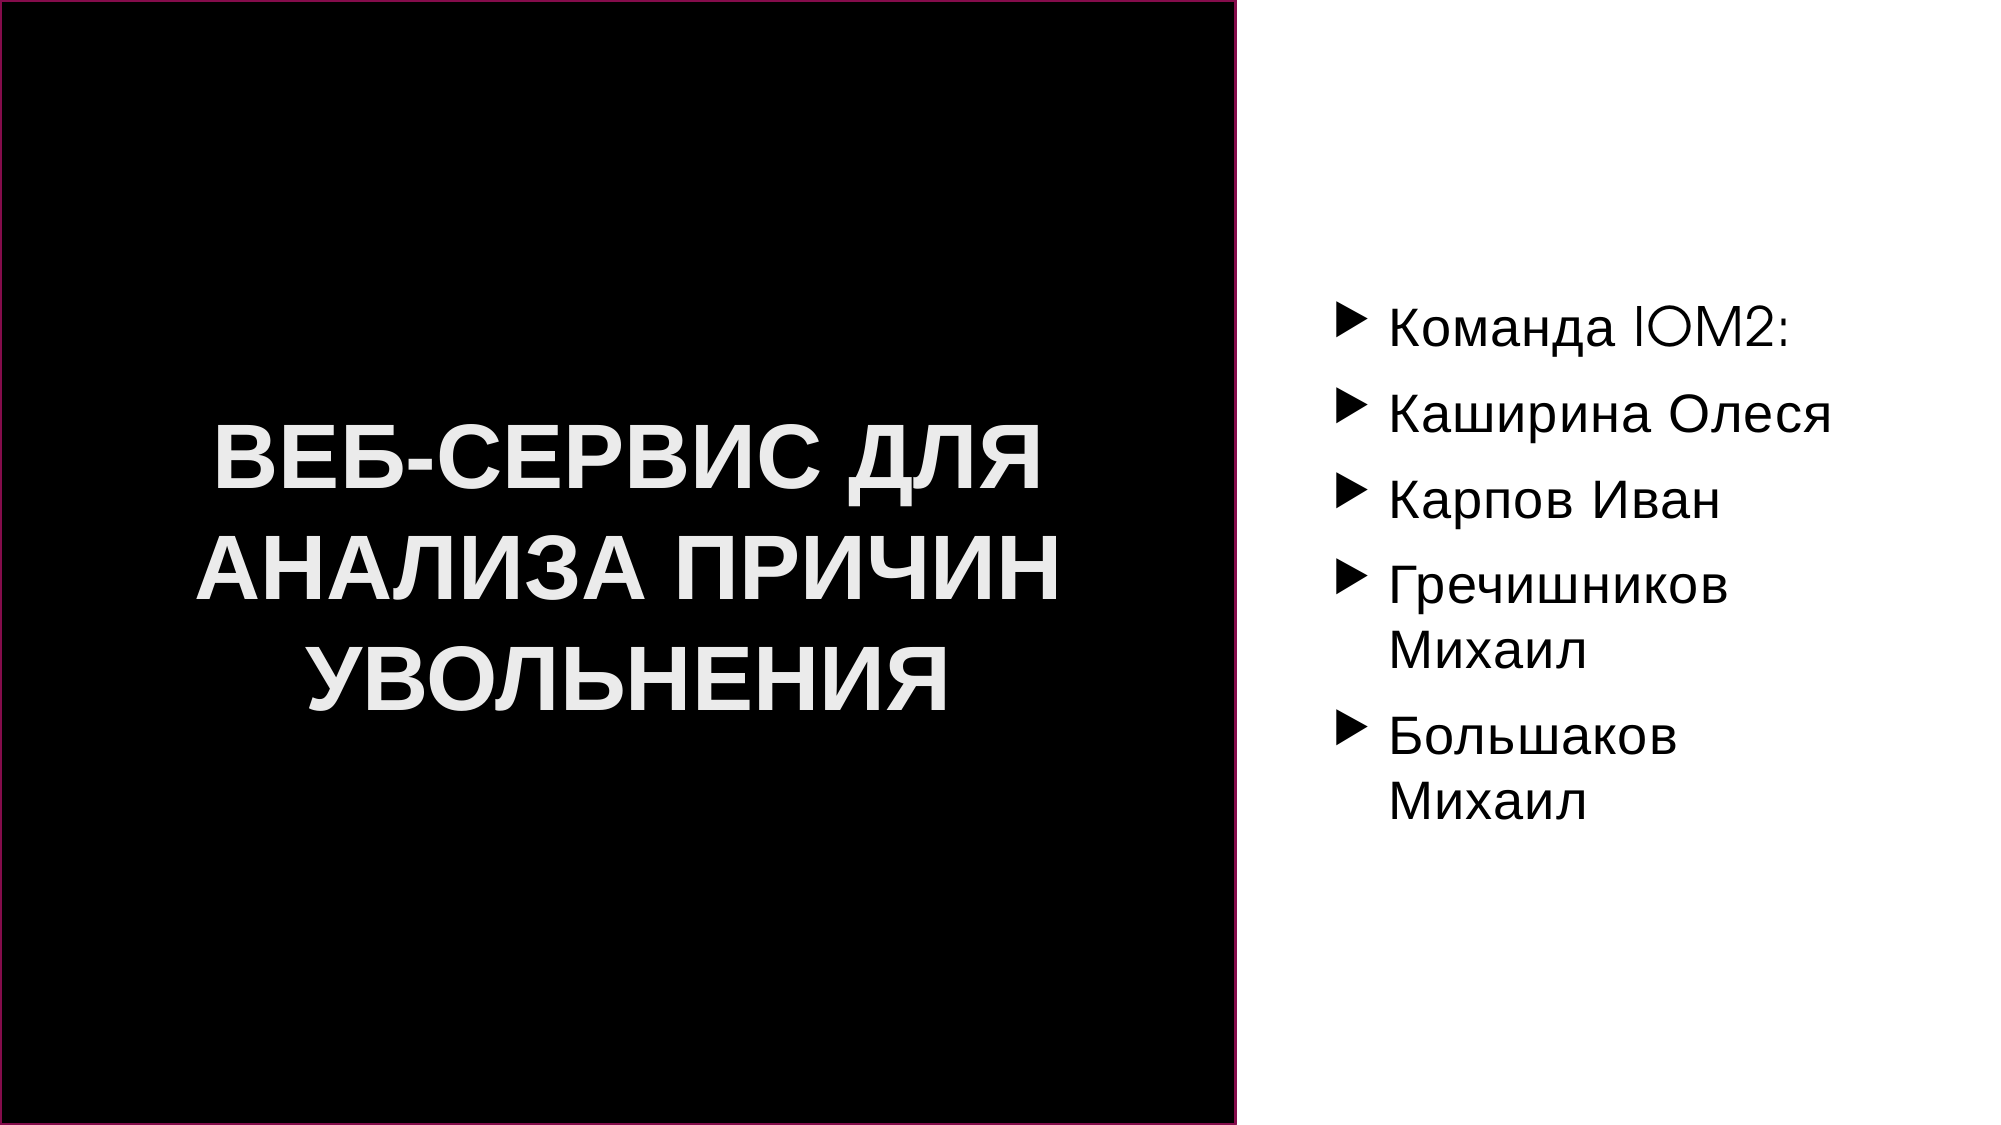

# ВЕБ-СЕРВИС ДЛЯ АНАЛИЗА ПРИЧИН УВОЛЬНЕНИЯ
Команда IOM2:
Каширина Олеся
Карпов Иван
Гречишников Михаил
Большаков Михаил